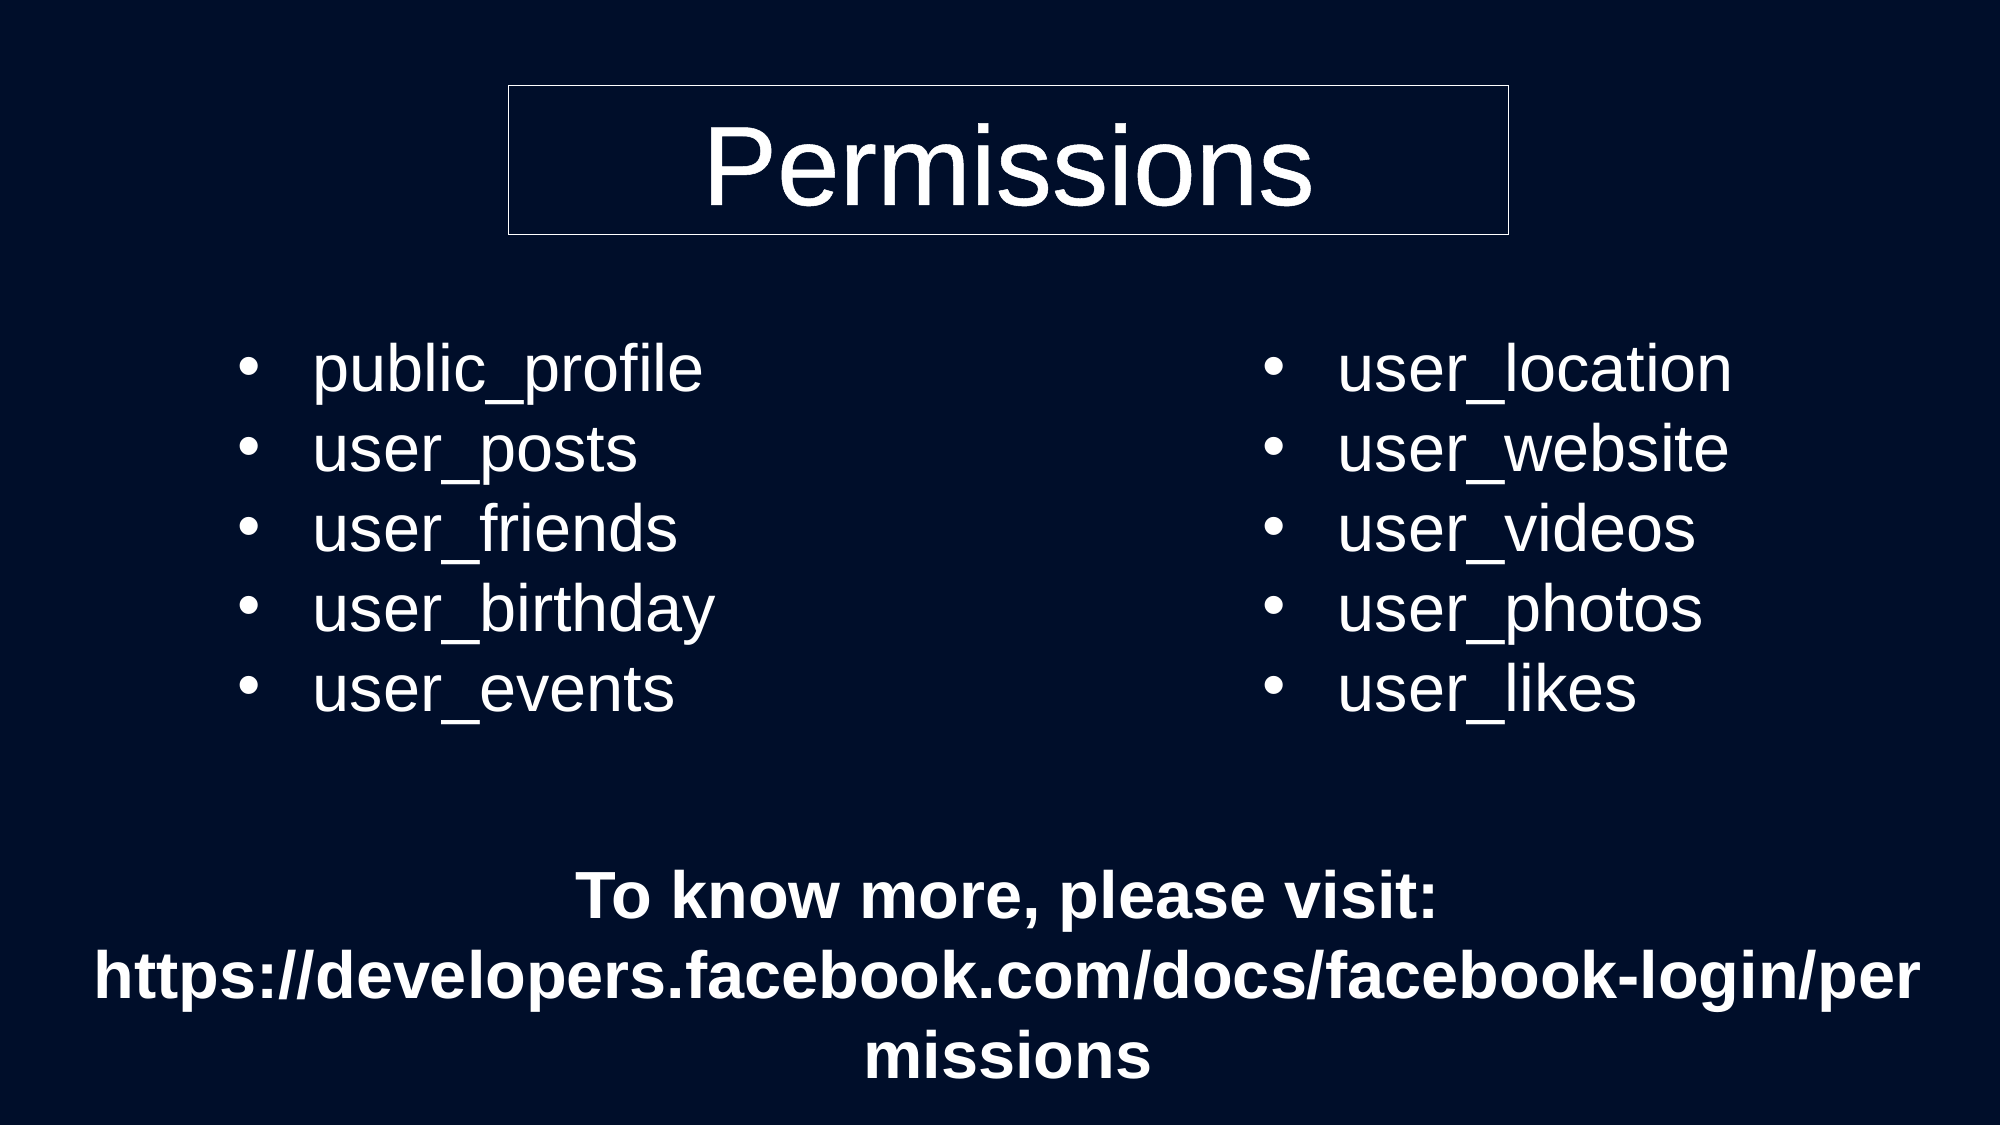

Permissions
user_location
user_website
user_videos
user_photos
user_likes
public_profile
user_posts
user_friends
user_birthday
user_events
To know more, please visit:
https://developers.facebook.com/docs/facebook-login/permissions